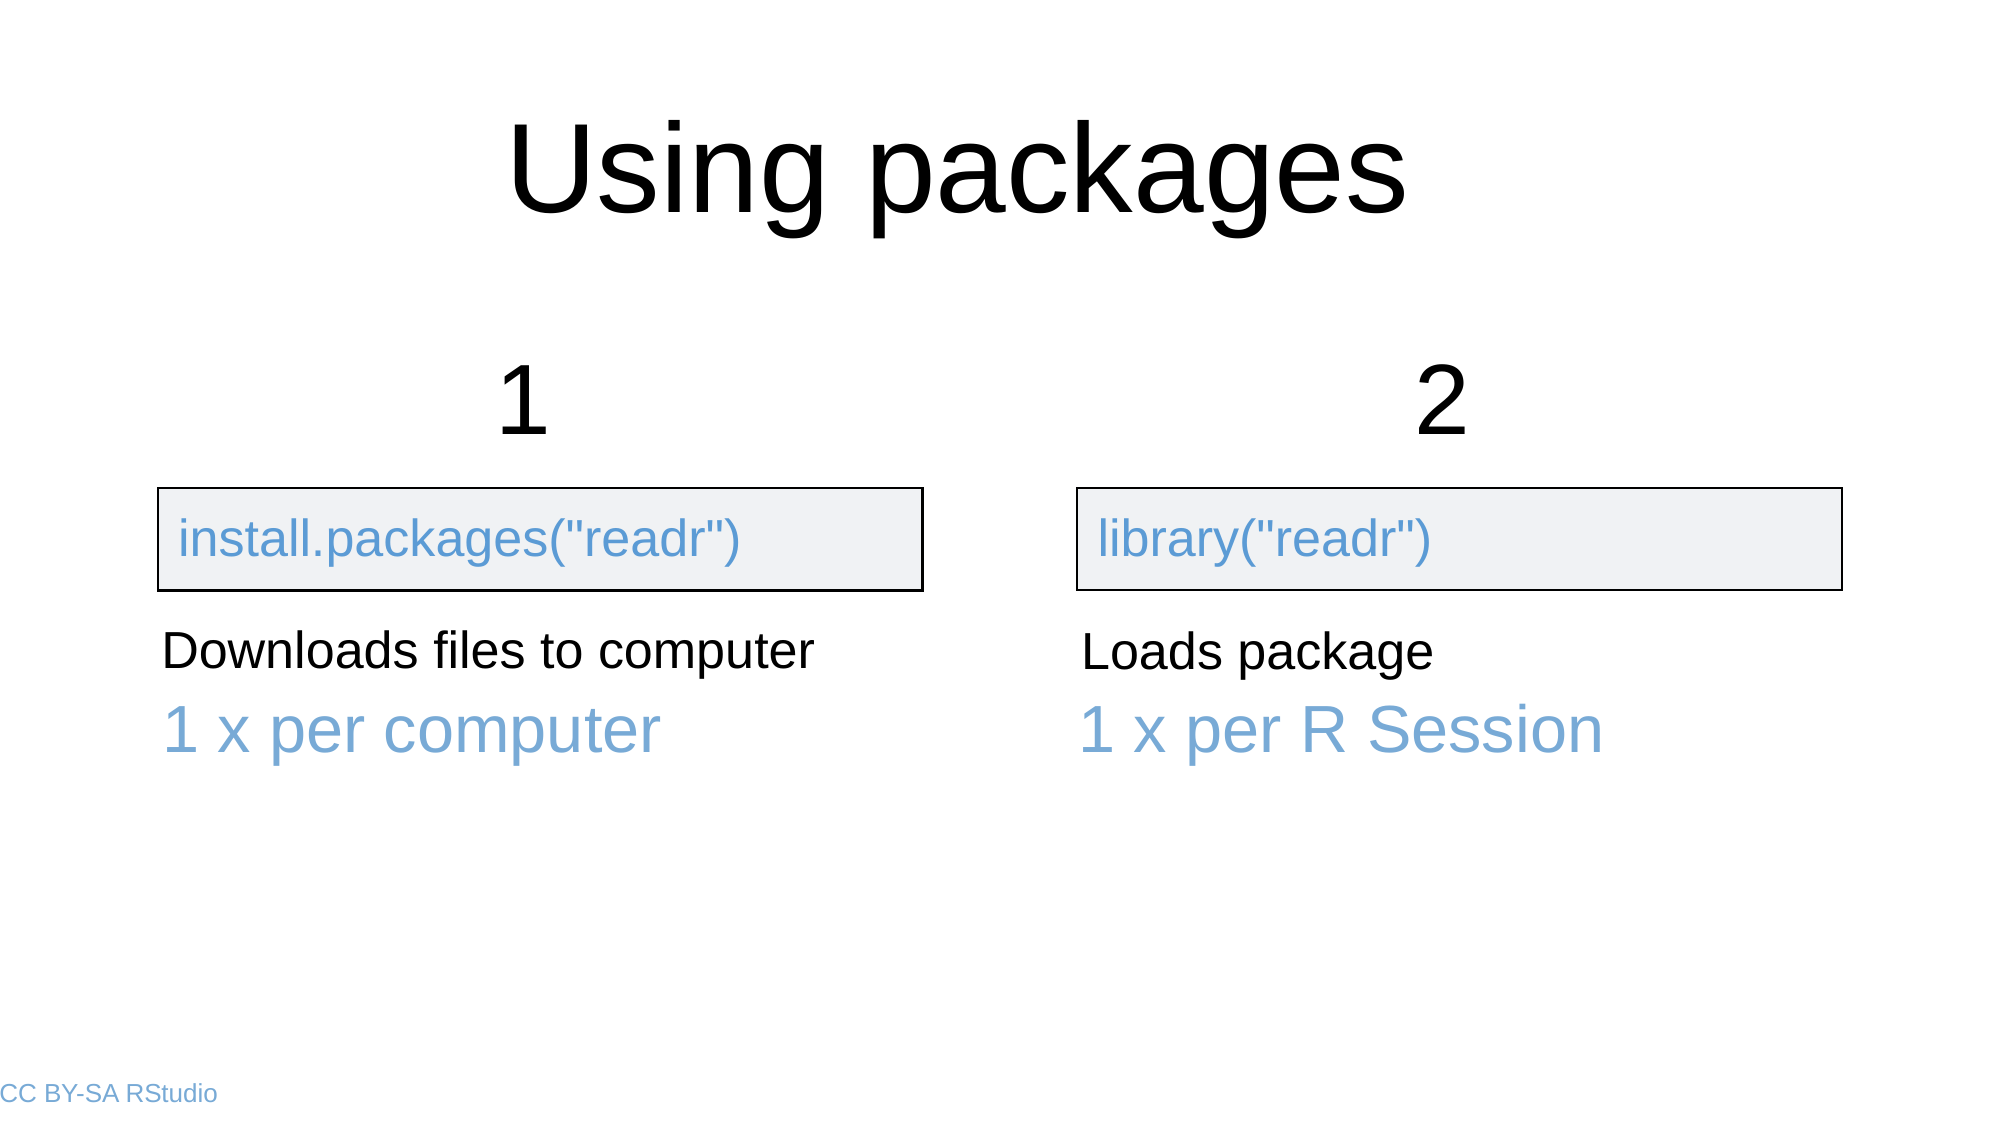

Using packages
1

install.packages("readr")
Downloads files to computer
2

library("readr")
Loads package
1 x per computer
1 x per R Session
11
CC BY-SA RStudio